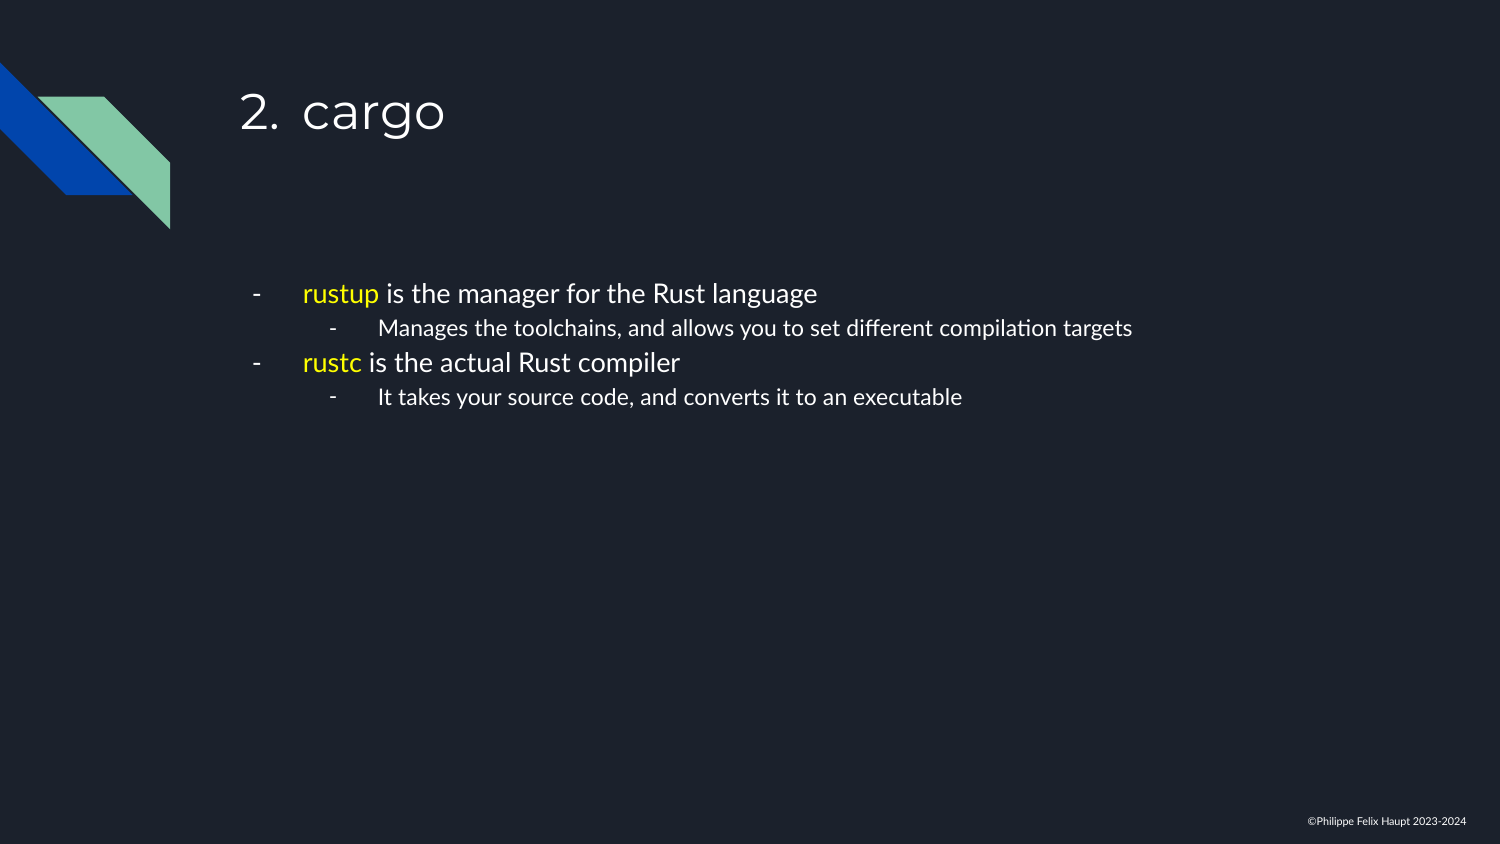

# cargo
rustup is the manager for the Rust language
Manages the toolchains, and allows you to set different compilation targets
rustc is the actual Rust compiler
It takes your source code, and converts it to an executable
©Philippe Felix Haupt 2023-2024